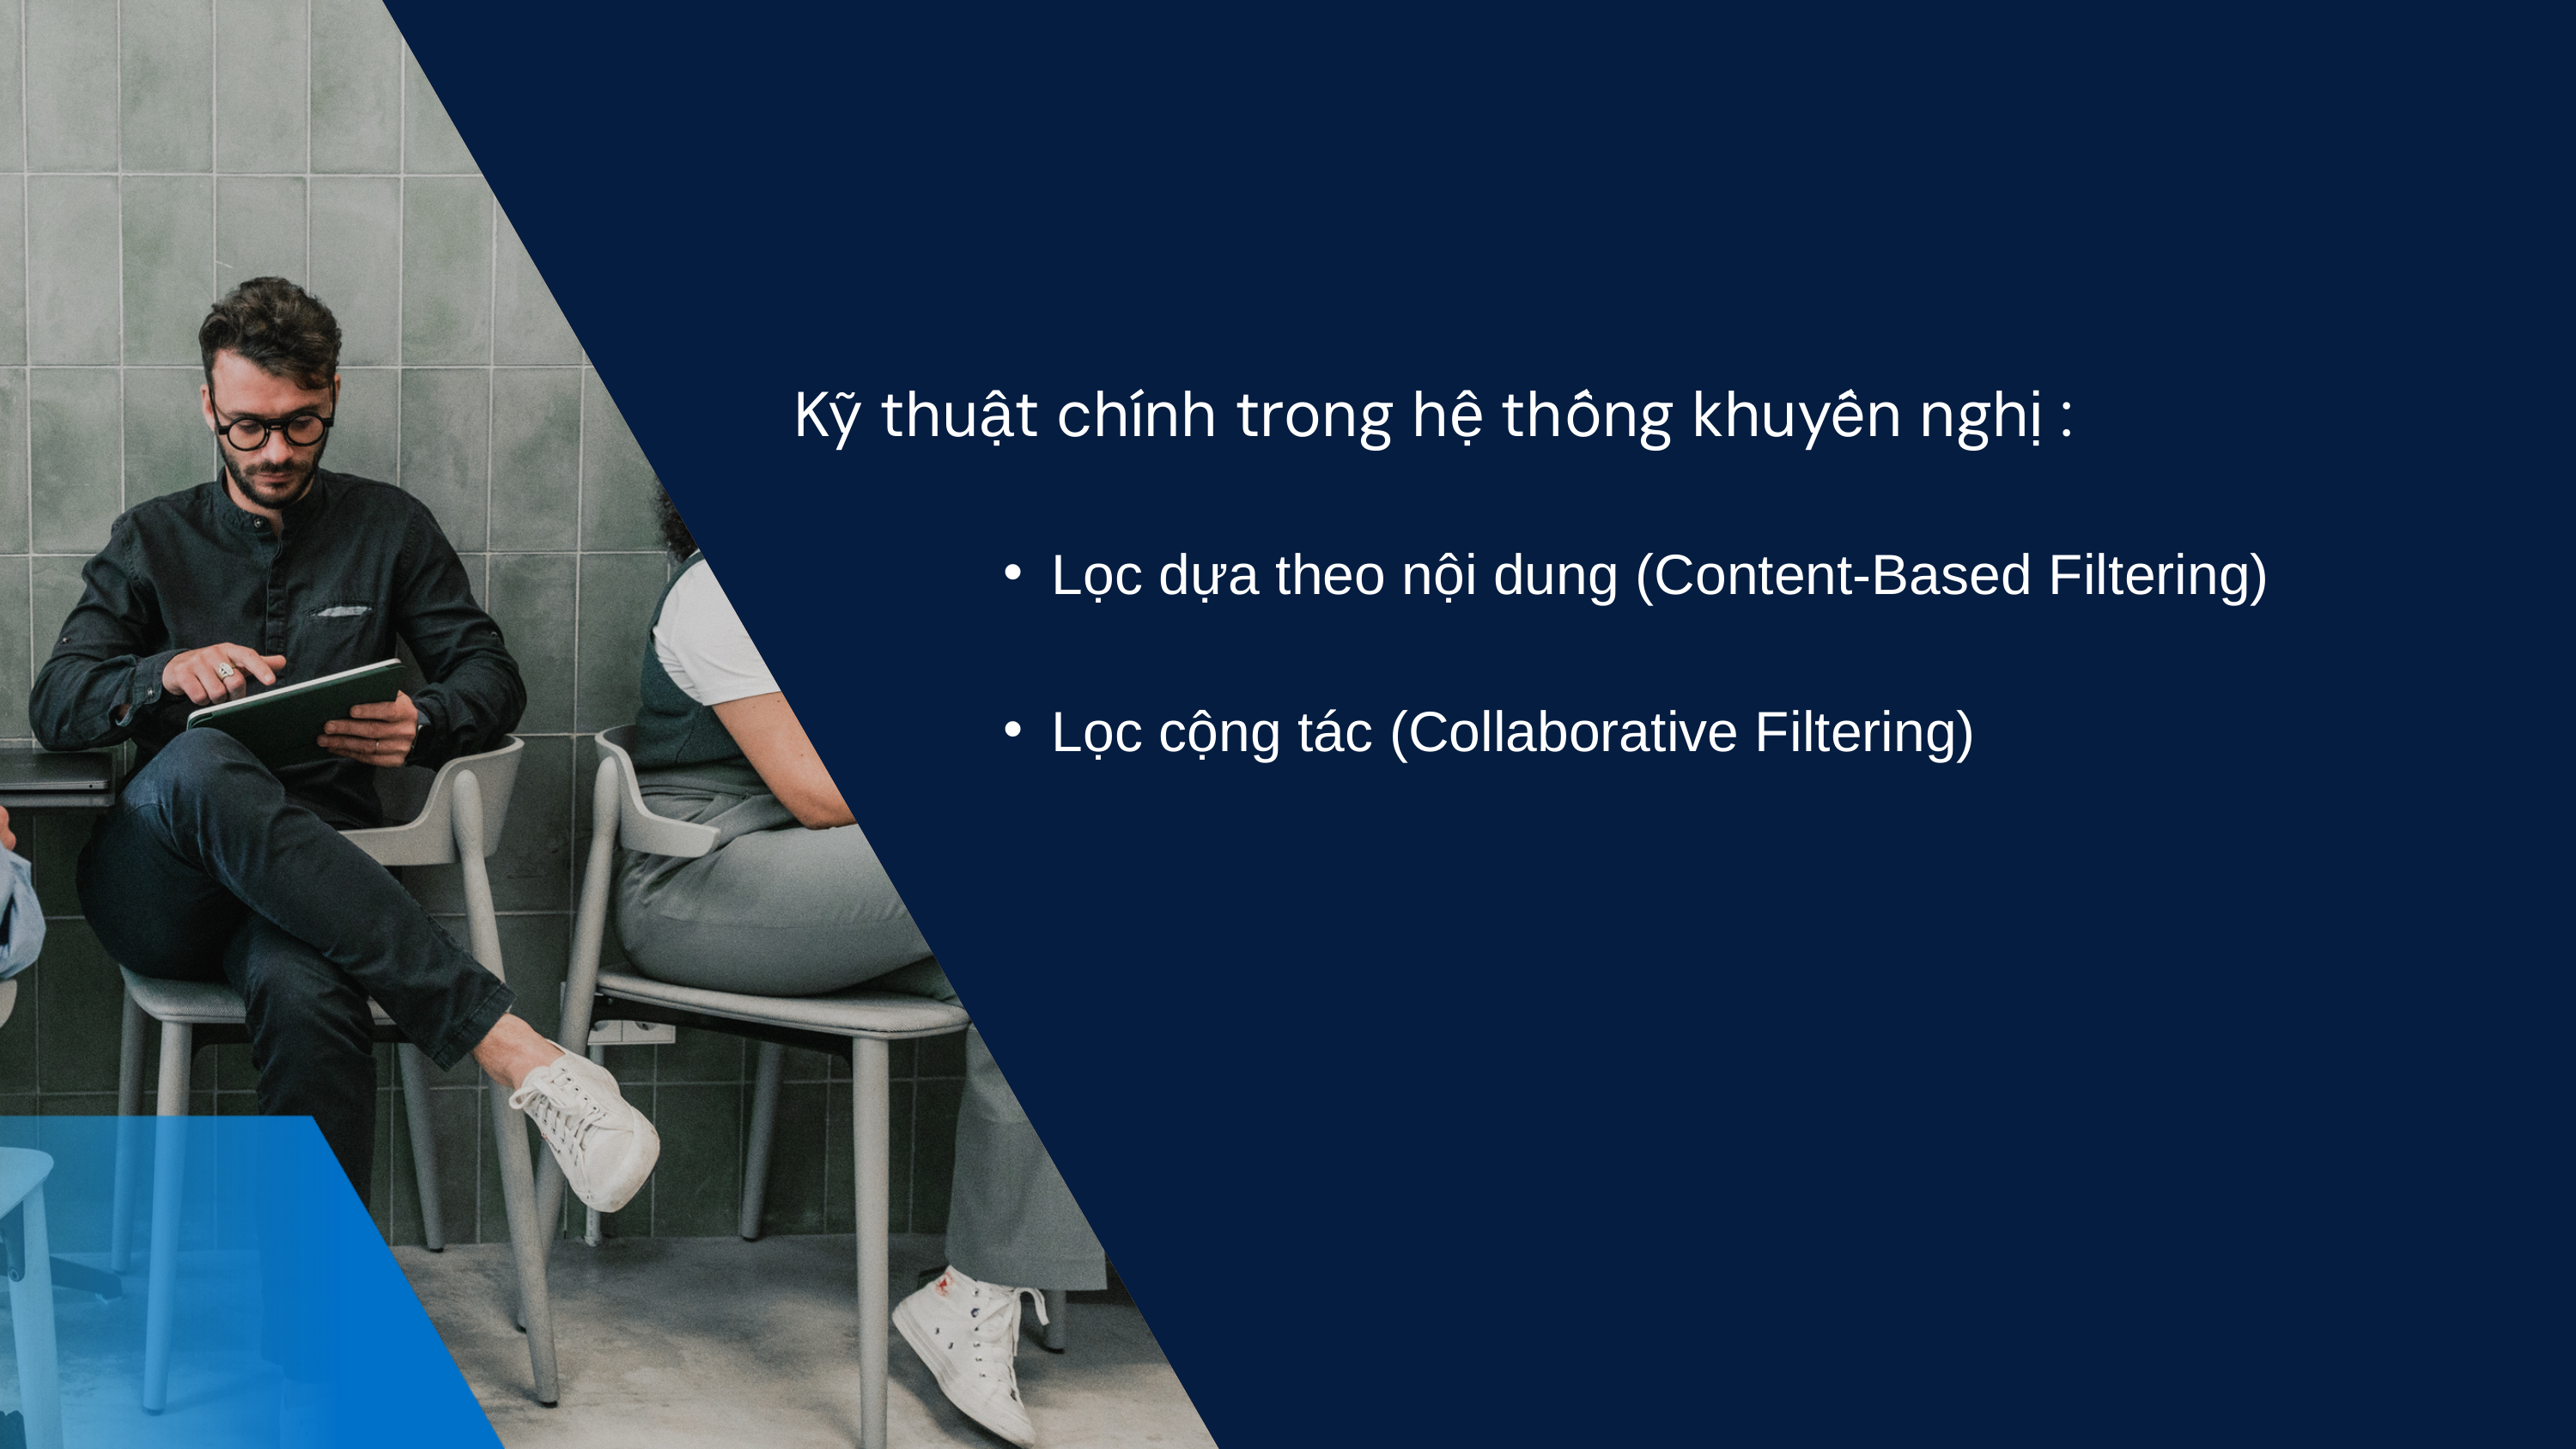

Kỹ thuật chính trong hệ thống khuyến nghị :
Lọc dựa theo nội dung (Content-Based Filtering)

Lọc cộng tác (Collaborative Filtering)